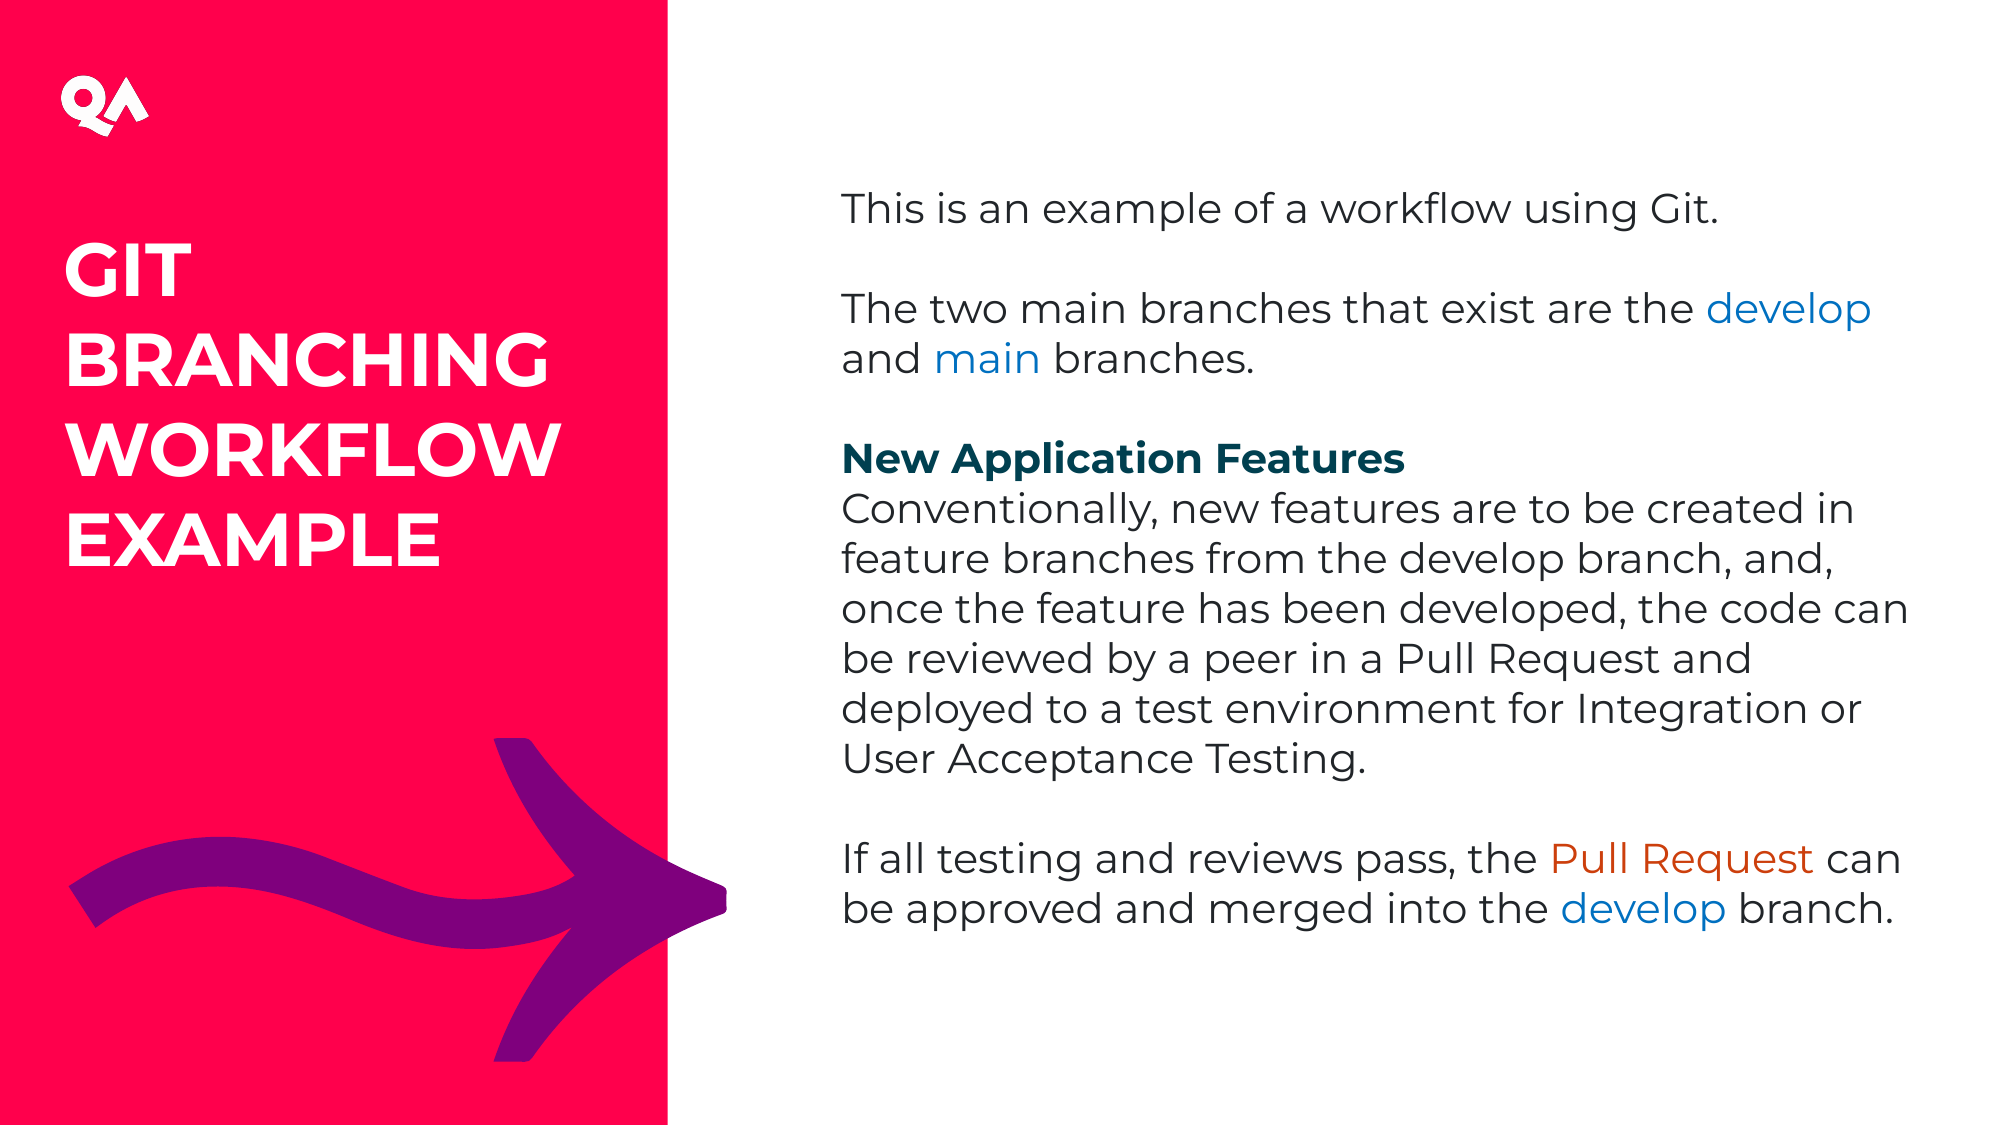

This is an example of a workflow using Git.

The two main branches that exist are the develop and main branches.

New Application Features
Conventionally, new features are to be created in feature branches from the develop branch, and, once the feature has been developed, the code can be reviewed by a peer in a Pull Request and deployed to a test environment for Integration or User Acceptance Testing.

If all testing and reviews pass, the Pull Request can be approved and merged into the develop branch.

Git Branching Workflow Example